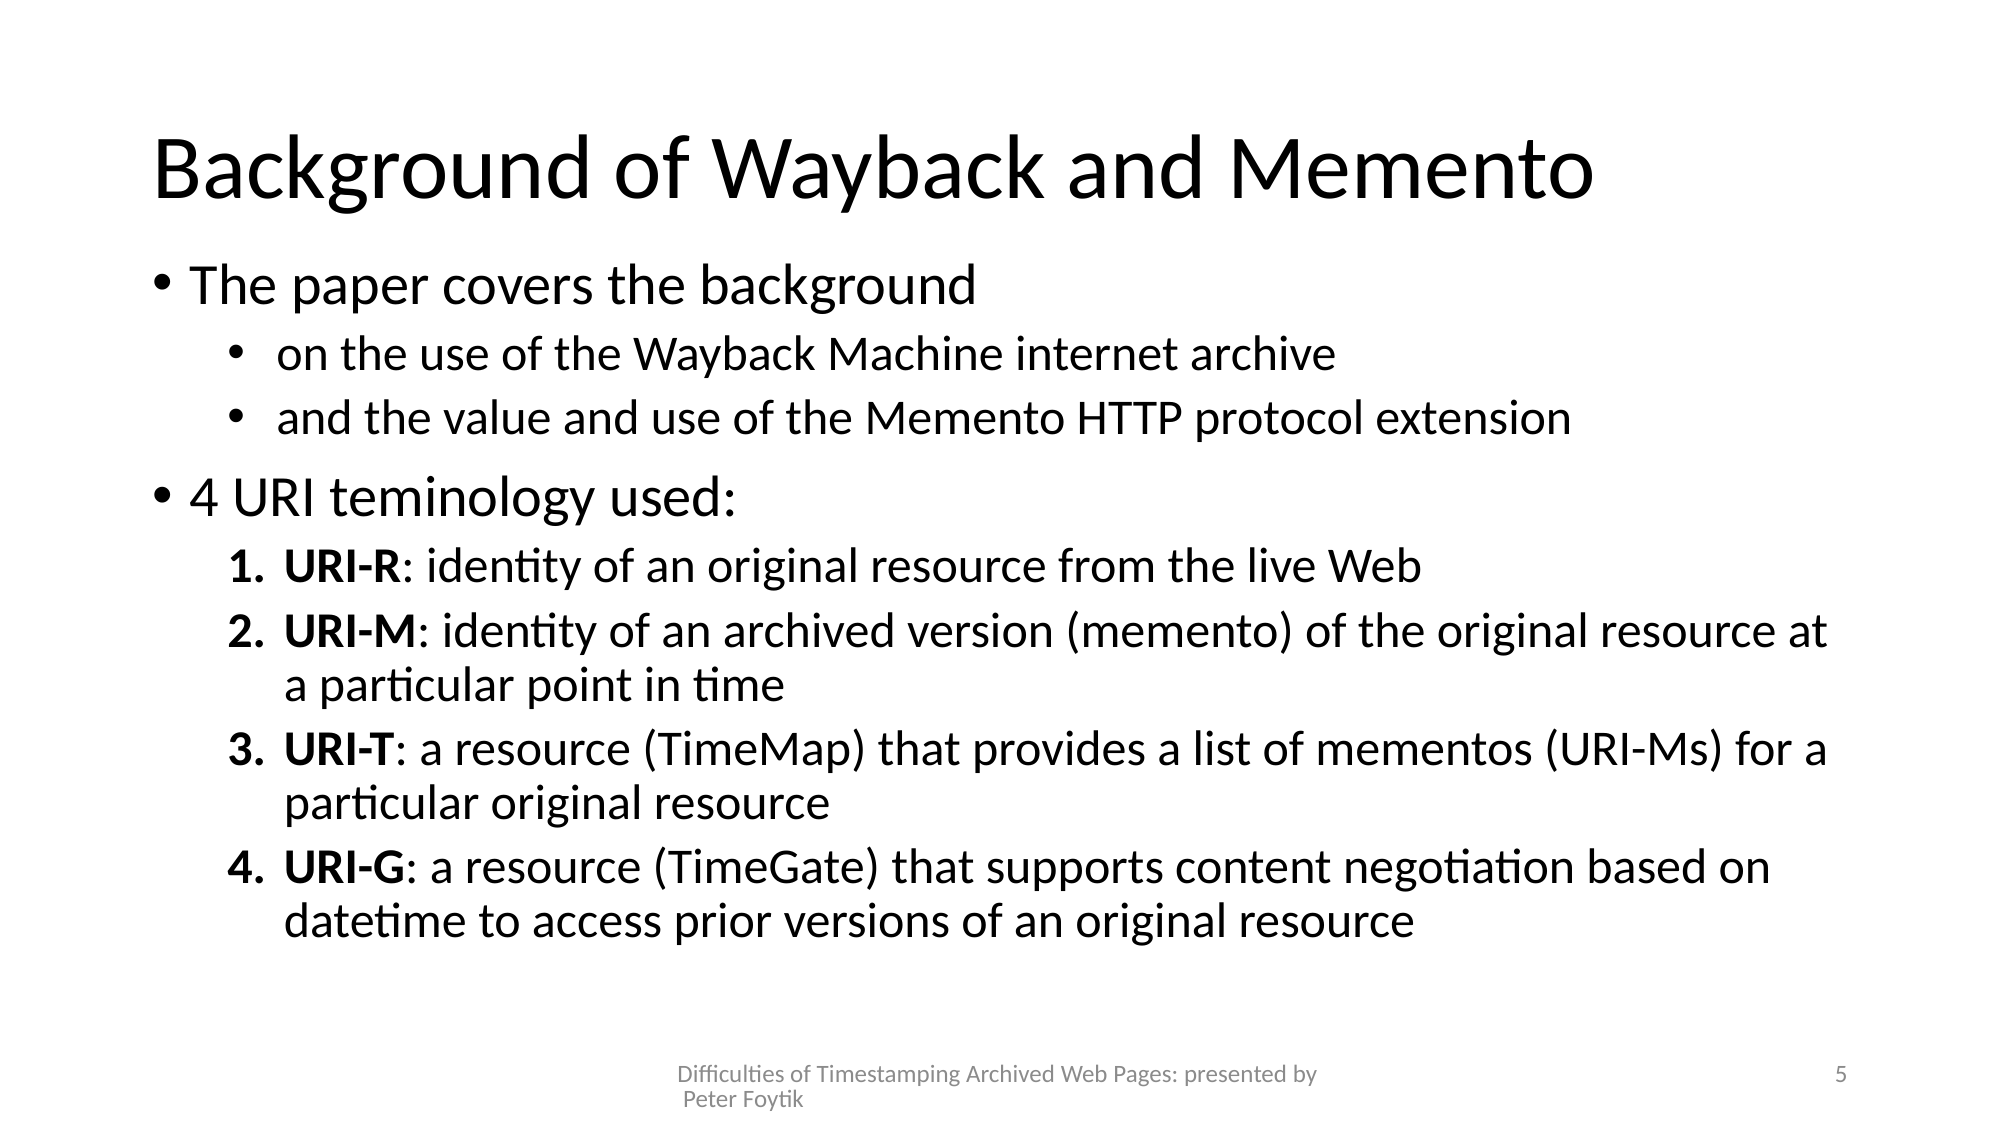

# Background of Wayback and Memento
The paper covers the background
 on the use of the Wayback Machine internet archive
 and the value and use of the Memento HTTP protocol extension
4 URI teminology used:
URI-R: identity of an original resource from the live Web
URI-M: identity of an archived version (memento) of the original resource at a particular point in time
URI-T: a resource (TimeMap) that provides a list of mementos (URI-Ms) for a particular original resource
URI-G: a resource (TimeGate) that supports content negotiation based on datetime to access prior versions of an original resource

Difficulties of Timestamping Archived Web Pages: presented by Peter Foytik
5